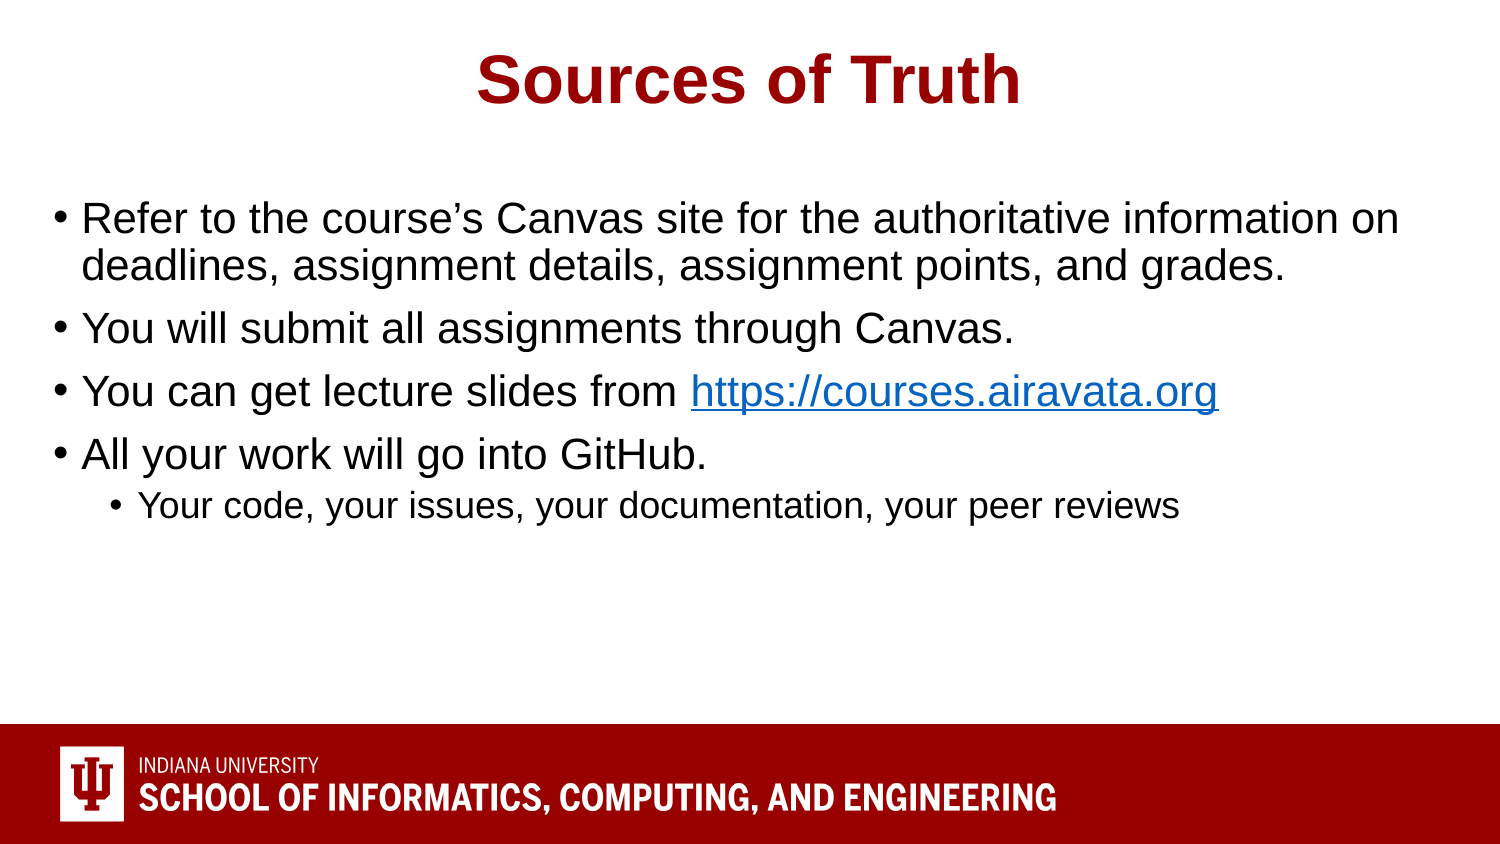

# Sources of Truth
Refer to the course’s Canvas site for the authoritative information on deadlines, assignment details, assignment points, and grades.
You will submit all assignments through Canvas.
You can get lecture slides from https://courses.airavata.org
All your work will go into GitHub.
Your code, your issues, your documentation, your peer reviews